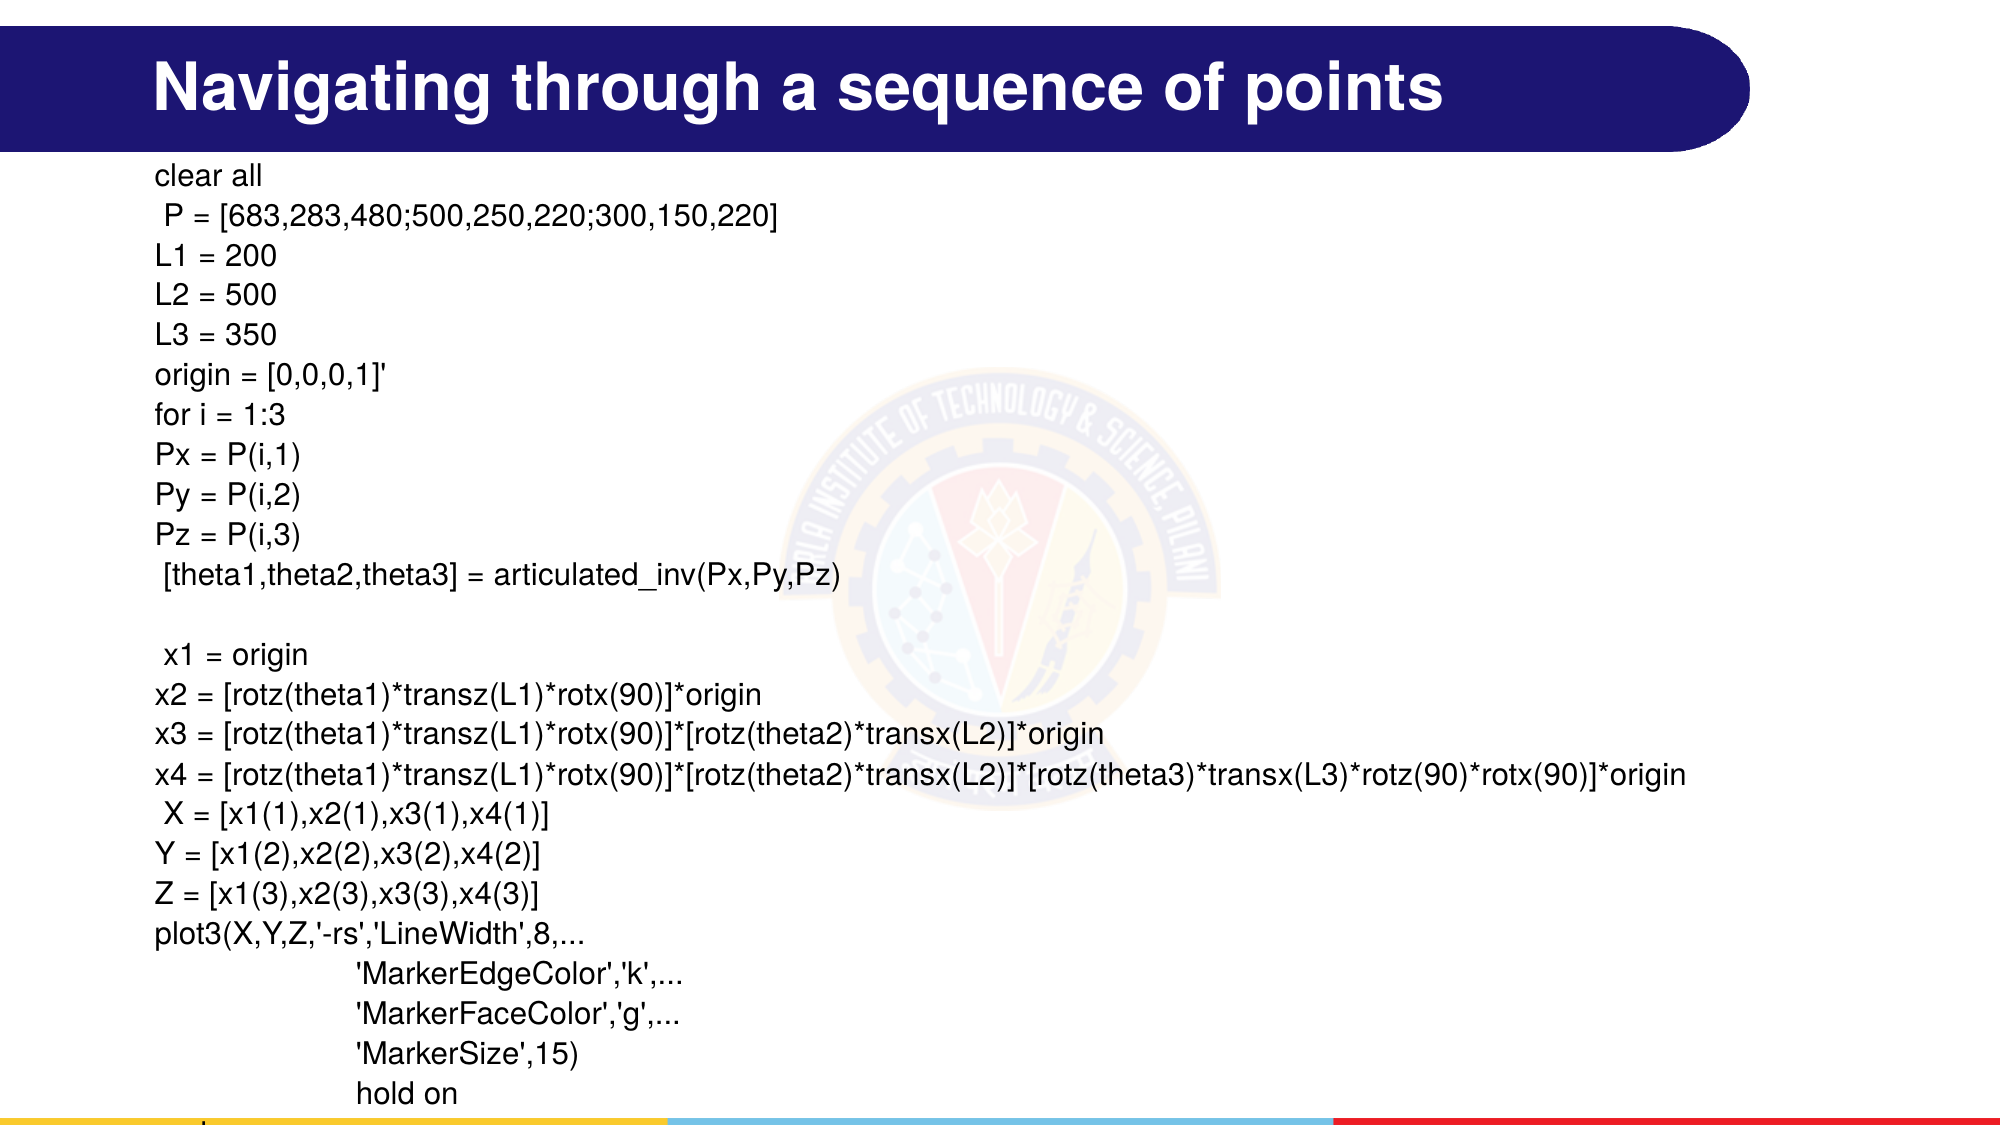

# Navigating through a sequence of points
clear all
 P = [683,283,480;500,250,220;300,150,220]
L1 = 200
L2 = 500
L3 = 350
origin = [0,0,0,1]'
for i = 1:3
Px = P(i,1)
Py = P(i,2)
Pz = P(i,3)
 [theta1,theta2,theta3] = articulated_inv(Px,Py,Pz)

 x1 = origin
x2 = [rotz(theta1)*transz(L1)*rotx(90)]*origin
x3 = [rotz(theta1)*transz(L1)*rotx(90)]*[rotz(theta2)*transx(L2)]*origin
x4 = [rotz(theta1)*transz(L1)*rotx(90)]*[rotz(theta2)*transx(L2)]*[rotz(theta3)*transx(L3)*rotz(90)*rotx(90)]*origin
 X = [x1(1),x2(1),x3(1),x4(1)]
Y = [x1(2),x2(2),x3(2),x4(2)]
Z = [x1(3),x2(3),x3(3),x4(3)]
plot3(X,Y,Z,'-rs','LineWidth',8,...
                       'MarkerEdgeColor','k',...
                       'MarkerFaceColor','g',...
                       'MarkerSize',15)
                       hold on
end